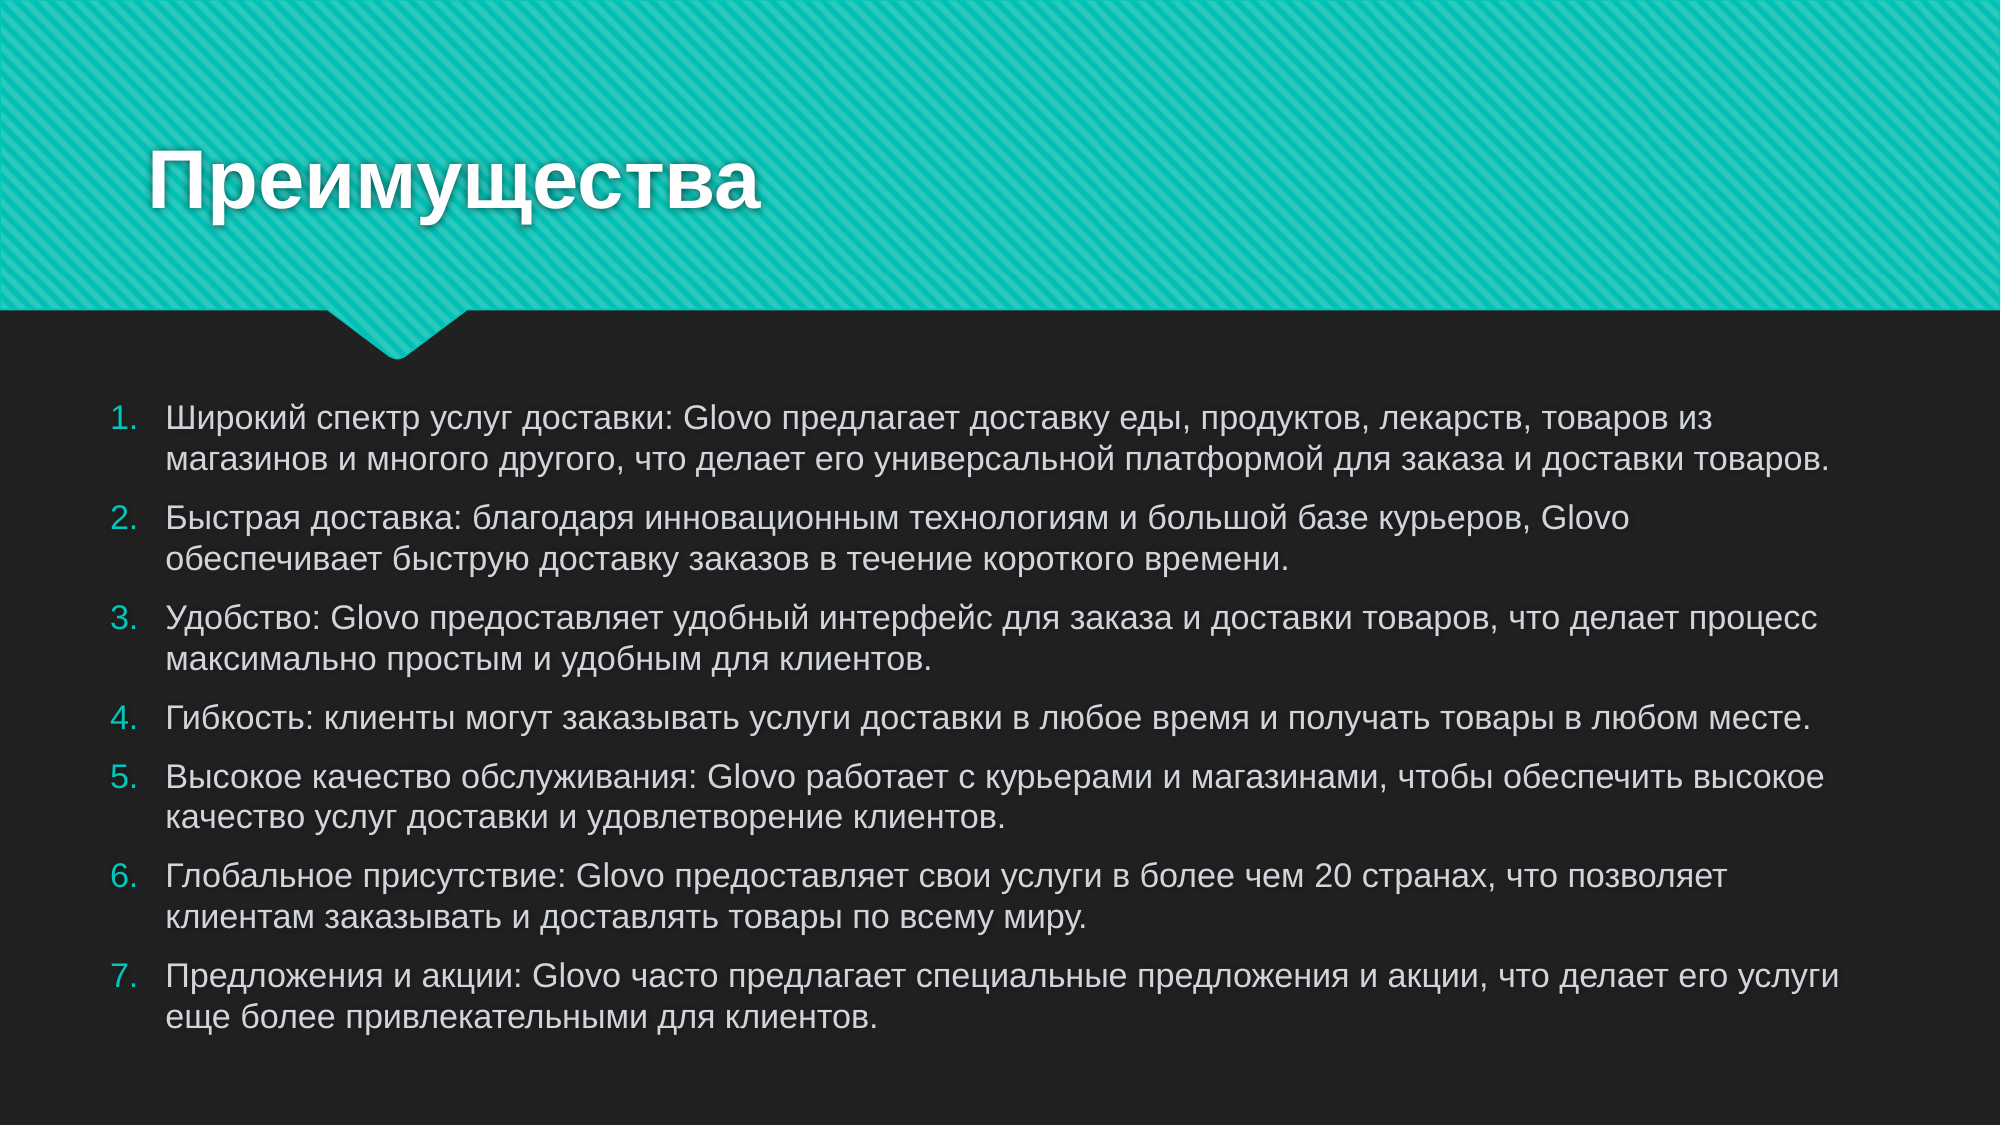

# Преимущества
Широкий спектр услуг доставки: Glovo предлагает доставку еды, продуктов, лекарств, товаров из магазинов и многого другого, что делает его универсальной платформой для заказа и доставки товаров.
Быстрая доставка: благодаря инновационным технологиям и большой базе курьеров, Glovo обеспечивает быструю доставку заказов в течение короткого времени.
Удобство: Glovo предоставляет удобный интерфейс для заказа и доставки товаров, что делает процесс максимально простым и удобным для клиентов.
Гибкость: клиенты могут заказывать услуги доставки в любое время и получать товары в любом месте.
Высокое качество обслуживания: Glovo работает с курьерами и магазинами, чтобы обеспечить высокое качество услуг доставки и удовлетворение клиентов.
Глобальное присутствие: Glovo предоставляет свои услуги в более чем 20 странах, что позволяет клиентам заказывать и доставлять товары по всему миру.
Предложения и акции: Glovo часто предлагает специальные предложения и акции, что делает его услуги еще более привлекательными для клиентов.